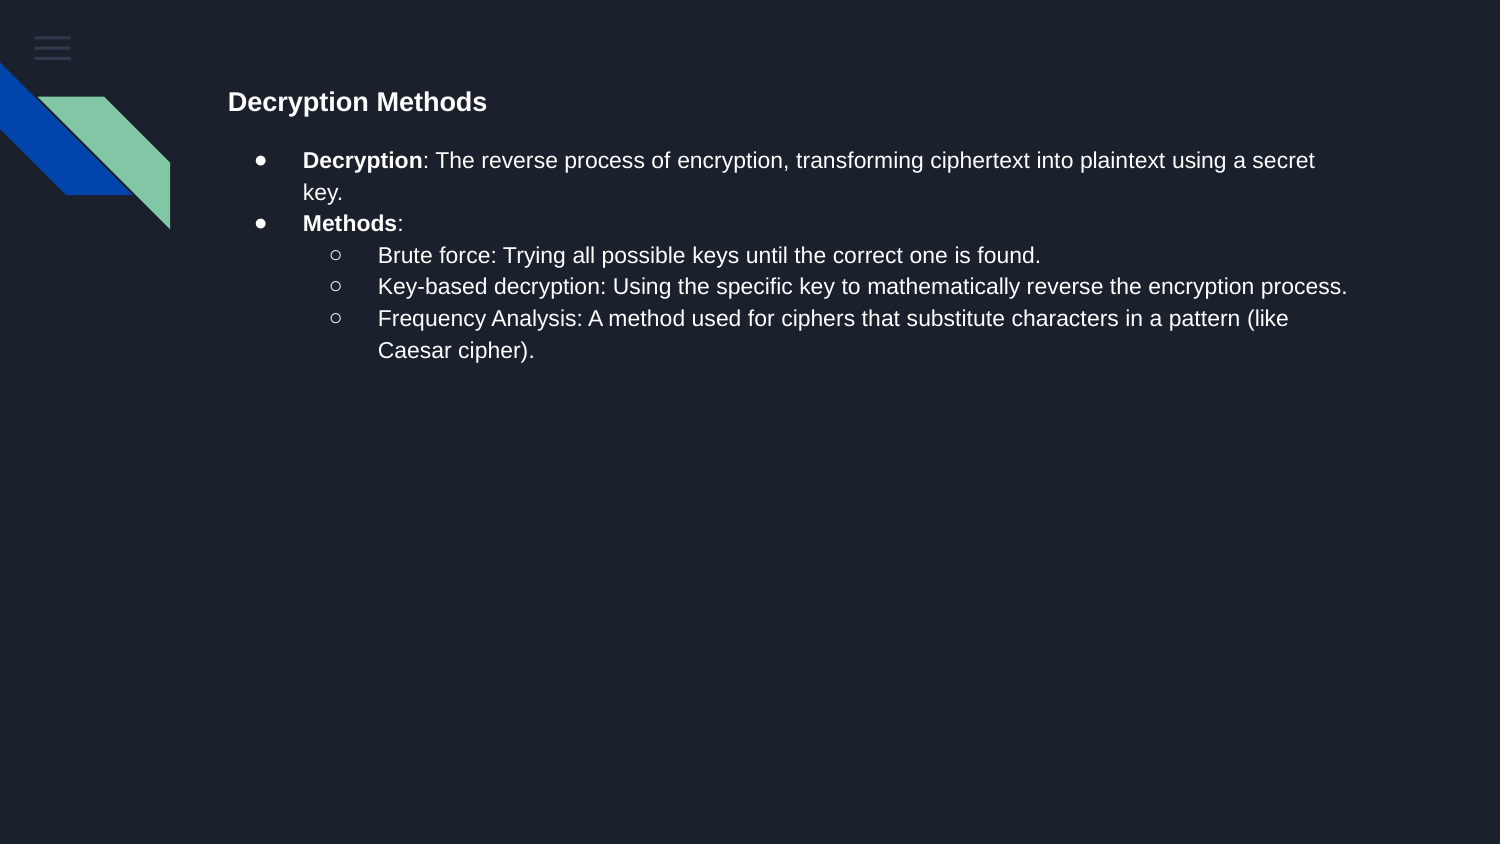

# Decryption Methods
Decryption: The reverse process of encryption, transforming ciphertext into plaintext using a secret key.
Methods:
Brute force: Trying all possible keys until the correct one is found.
Key-based decryption: Using the specific key to mathematically reverse the encryption process.
Frequency Analysis: A method used for ciphers that substitute characters in a pattern (like Caesar cipher).